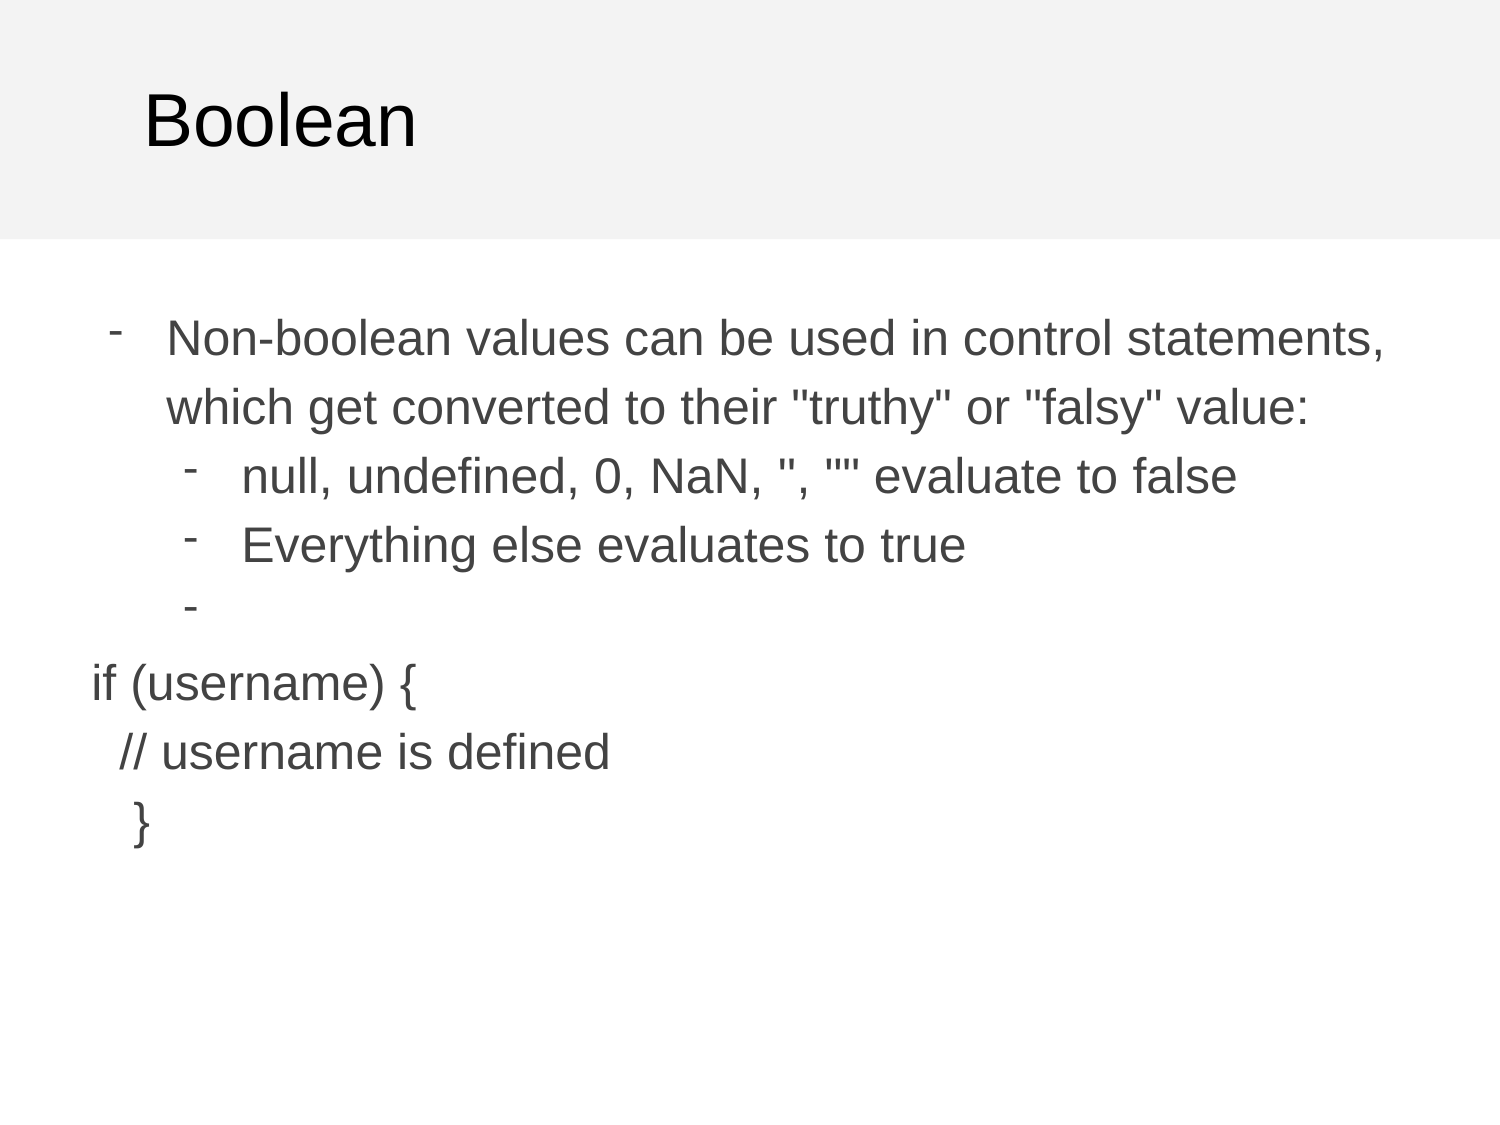

Boolean
Non-boolean values can be used in control statements, which get converted to their "truthy" or "falsy" value:
null, undefined, 0, NaN, '', "" evaluate to false
Everything else evaluates to true

if (username) {
  // username is defined
   }